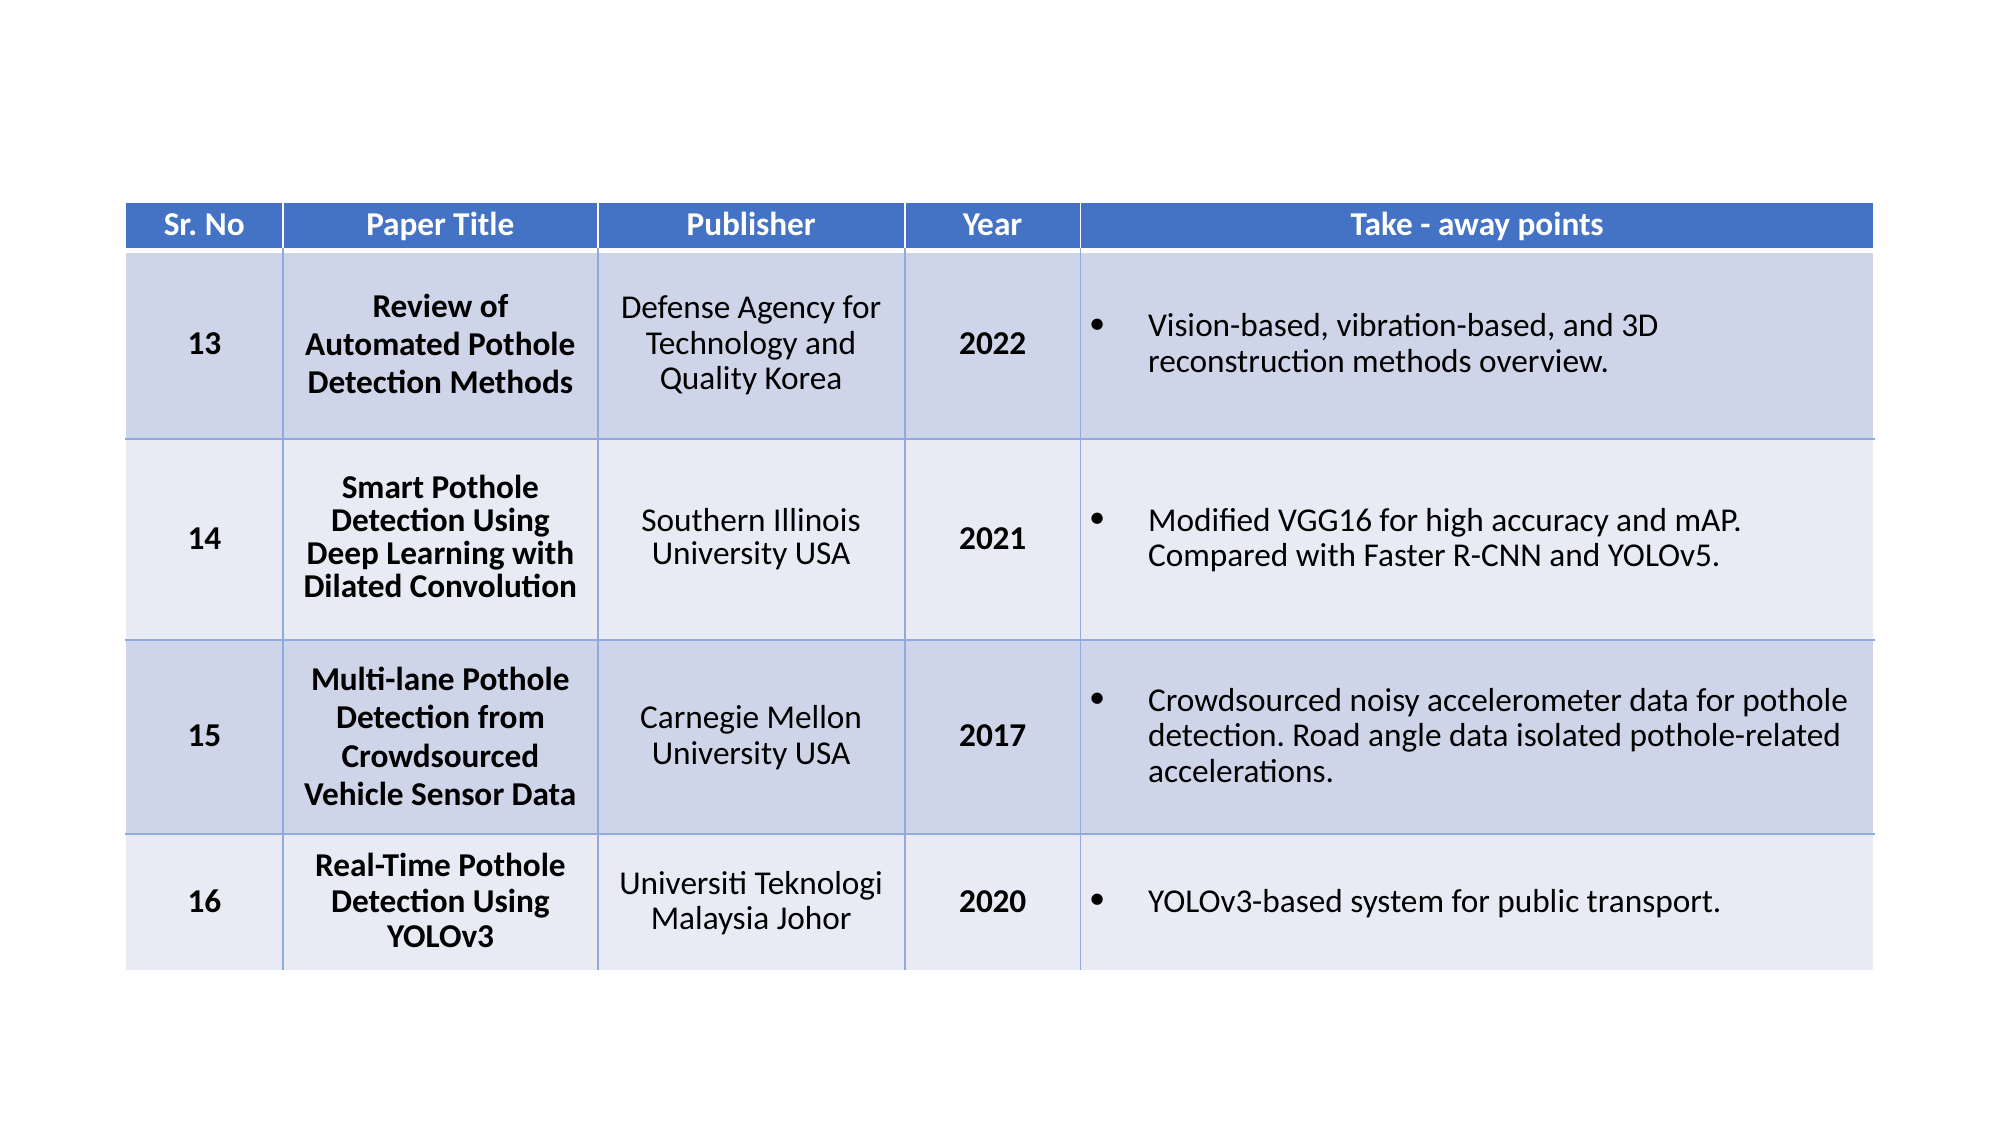

| Sr. No | Paper Title | Publisher | Year | Take - away points |
| --- | --- | --- | --- | --- |
| 13 | Review of Automated Pothole Detection Methods | Defense Agency for Technology and Quality Korea | 2022 | Vision-based, vibration-based, and 3D reconstruction methods overview. |
| 14 | Smart Pothole Detection Using Deep Learning with Dilated Convolution | Southern Illinois University USA | 2021 | Modified VGG16 for high accuracy and mAP. Compared with Faster R-CNN and YOLOv5. |
| 15 | Multi-lane Pothole Detection from Crowdsourced Vehicle Sensor Data | Carnegie Mellon University USA | 2017 | Crowdsourced noisy accelerometer data for pothole detection. Road angle data isolated pothole-related accelerations. |
| 16 | Real-Time Pothole Detection Using YOLOv3 | Universiti Teknologi Malaysia Johor | 2020 | YOLOv3-based system for public transport. |